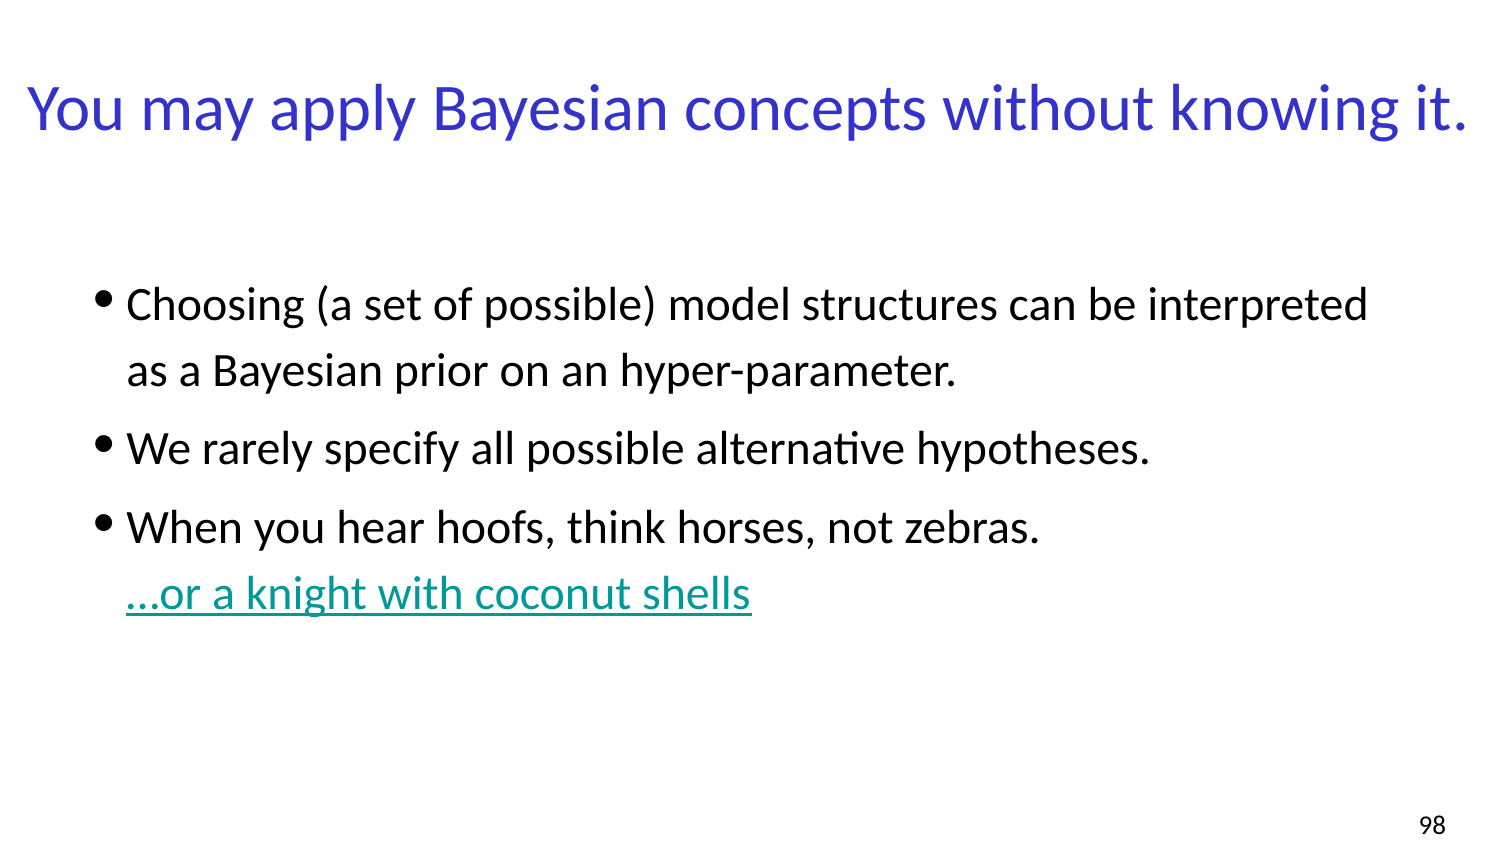

# You may apply Bayesian concepts without knowing it.
Choosing (a set of possible) model structures can be interpreted as a Bayesian prior on an hyper-parameter.
We rarely specify all possible alternative hypotheses.
When you hear hoofs, think horses, not zebras.
…or a knight with coconut shells

98